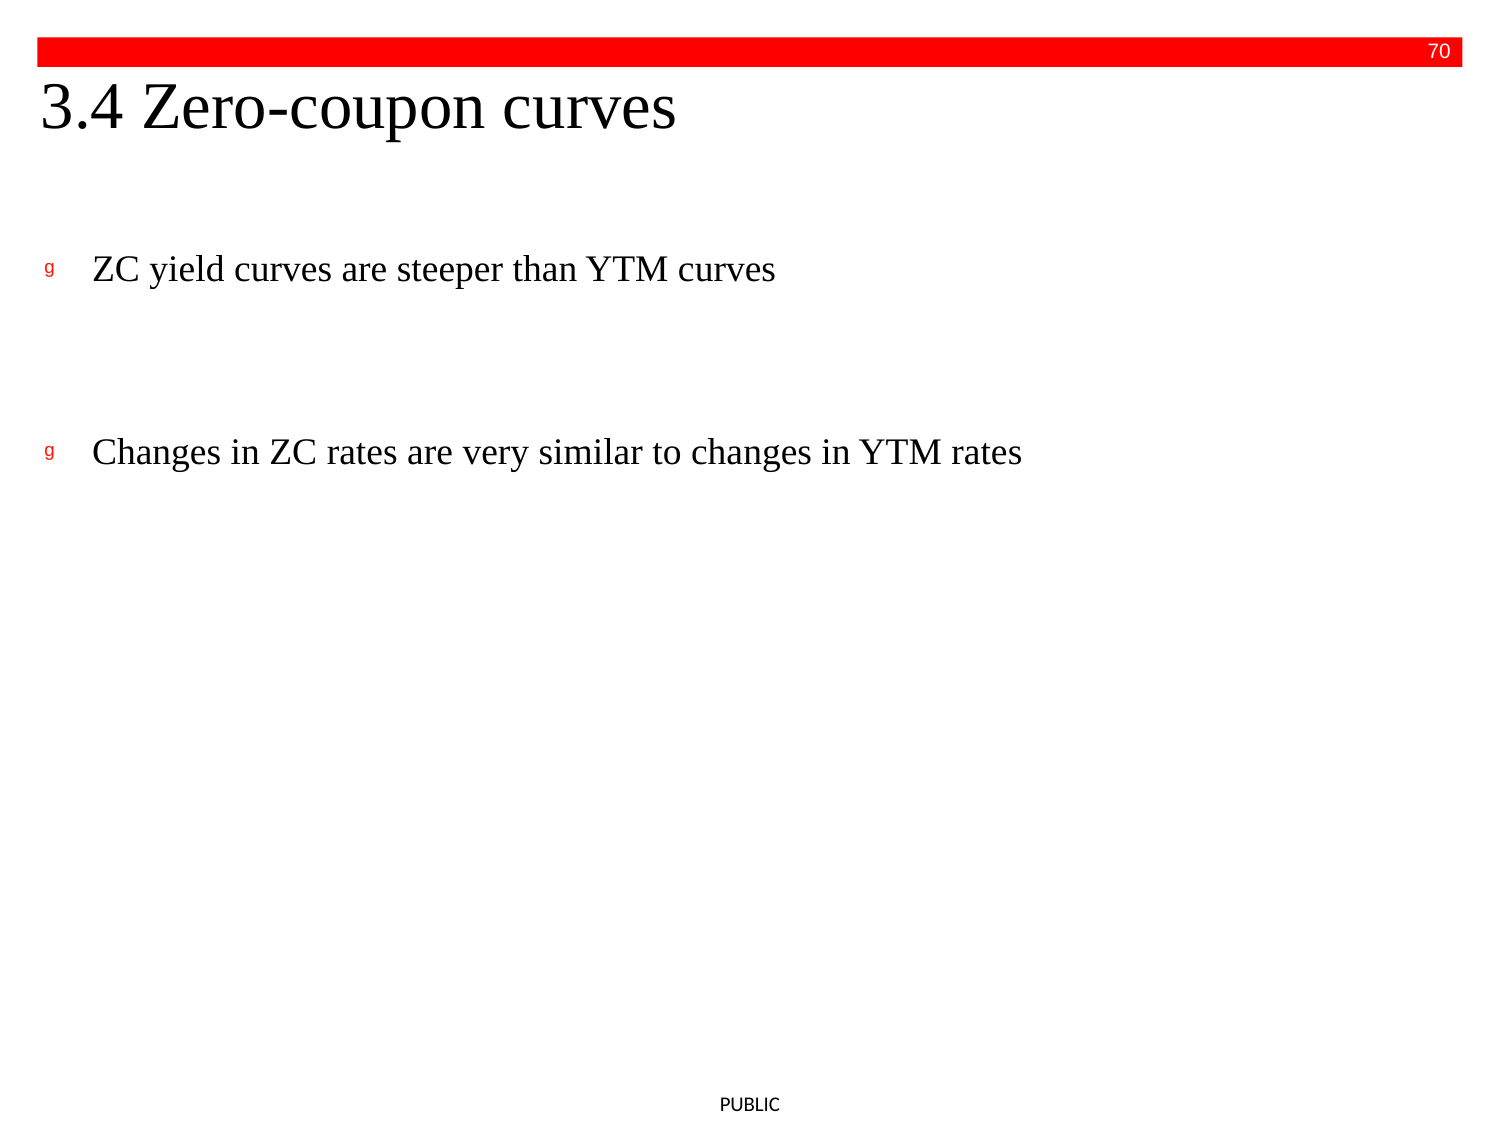

3.4 Zero-coupon curves
ZC yield curves are steeper than YTM curves

Changes in ZC rates are very similar to changes in YTM rates